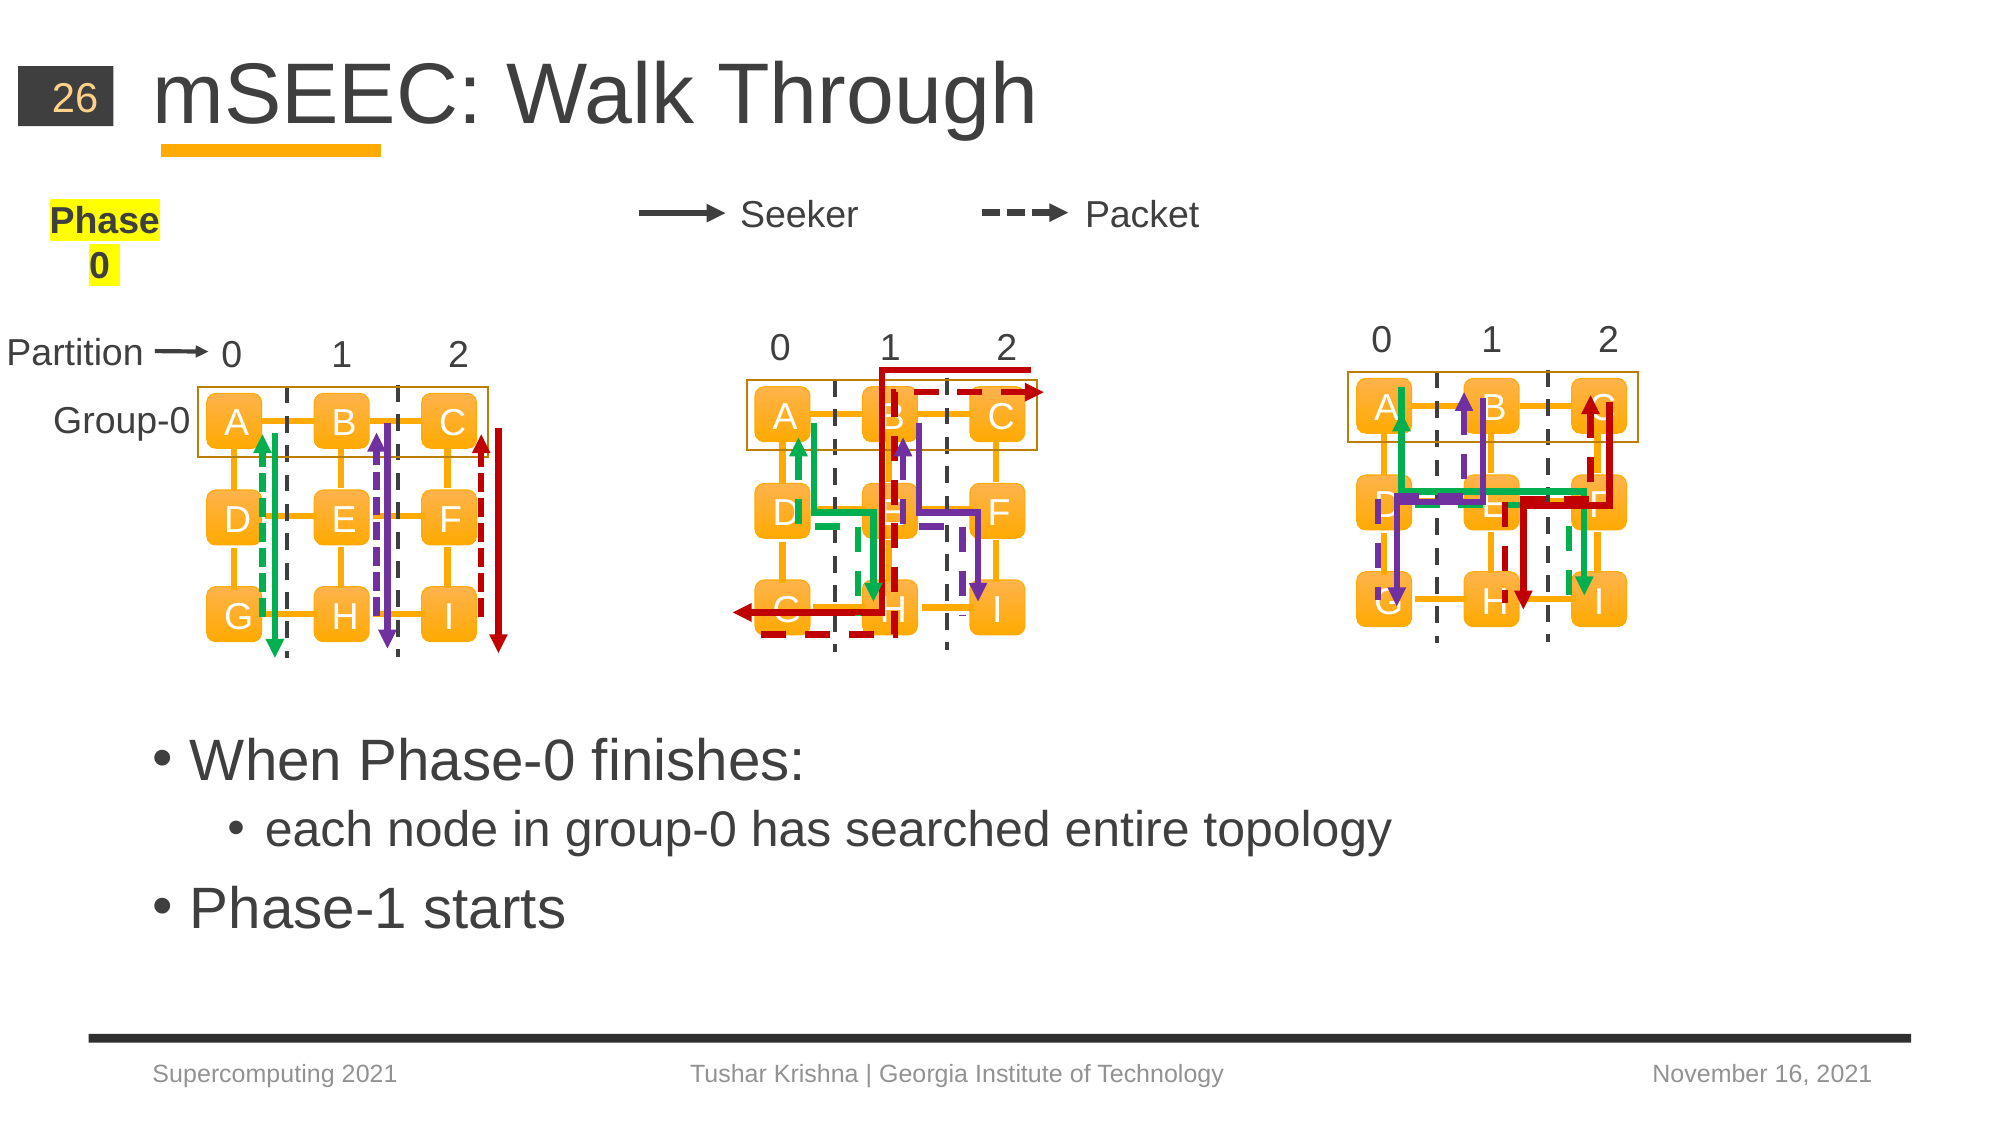

# mSEEC: Walk Through
26
Packet
Seeker
Phase 0
0
1
2
0
1
2
Partition
0
1
2

A
B
C
D
E
F
G
H
I

A
B
C
D
E
F
G
H
I
Group-0
A
B
C
D
E
F
G
H
I
When Phase-0 finishes:
each node in group-0 has searched entire topology
Phase-1 starts
Supercomputing 2021                                          Tushar Krishna | Georgia Institute of Technology
November 16, 2021